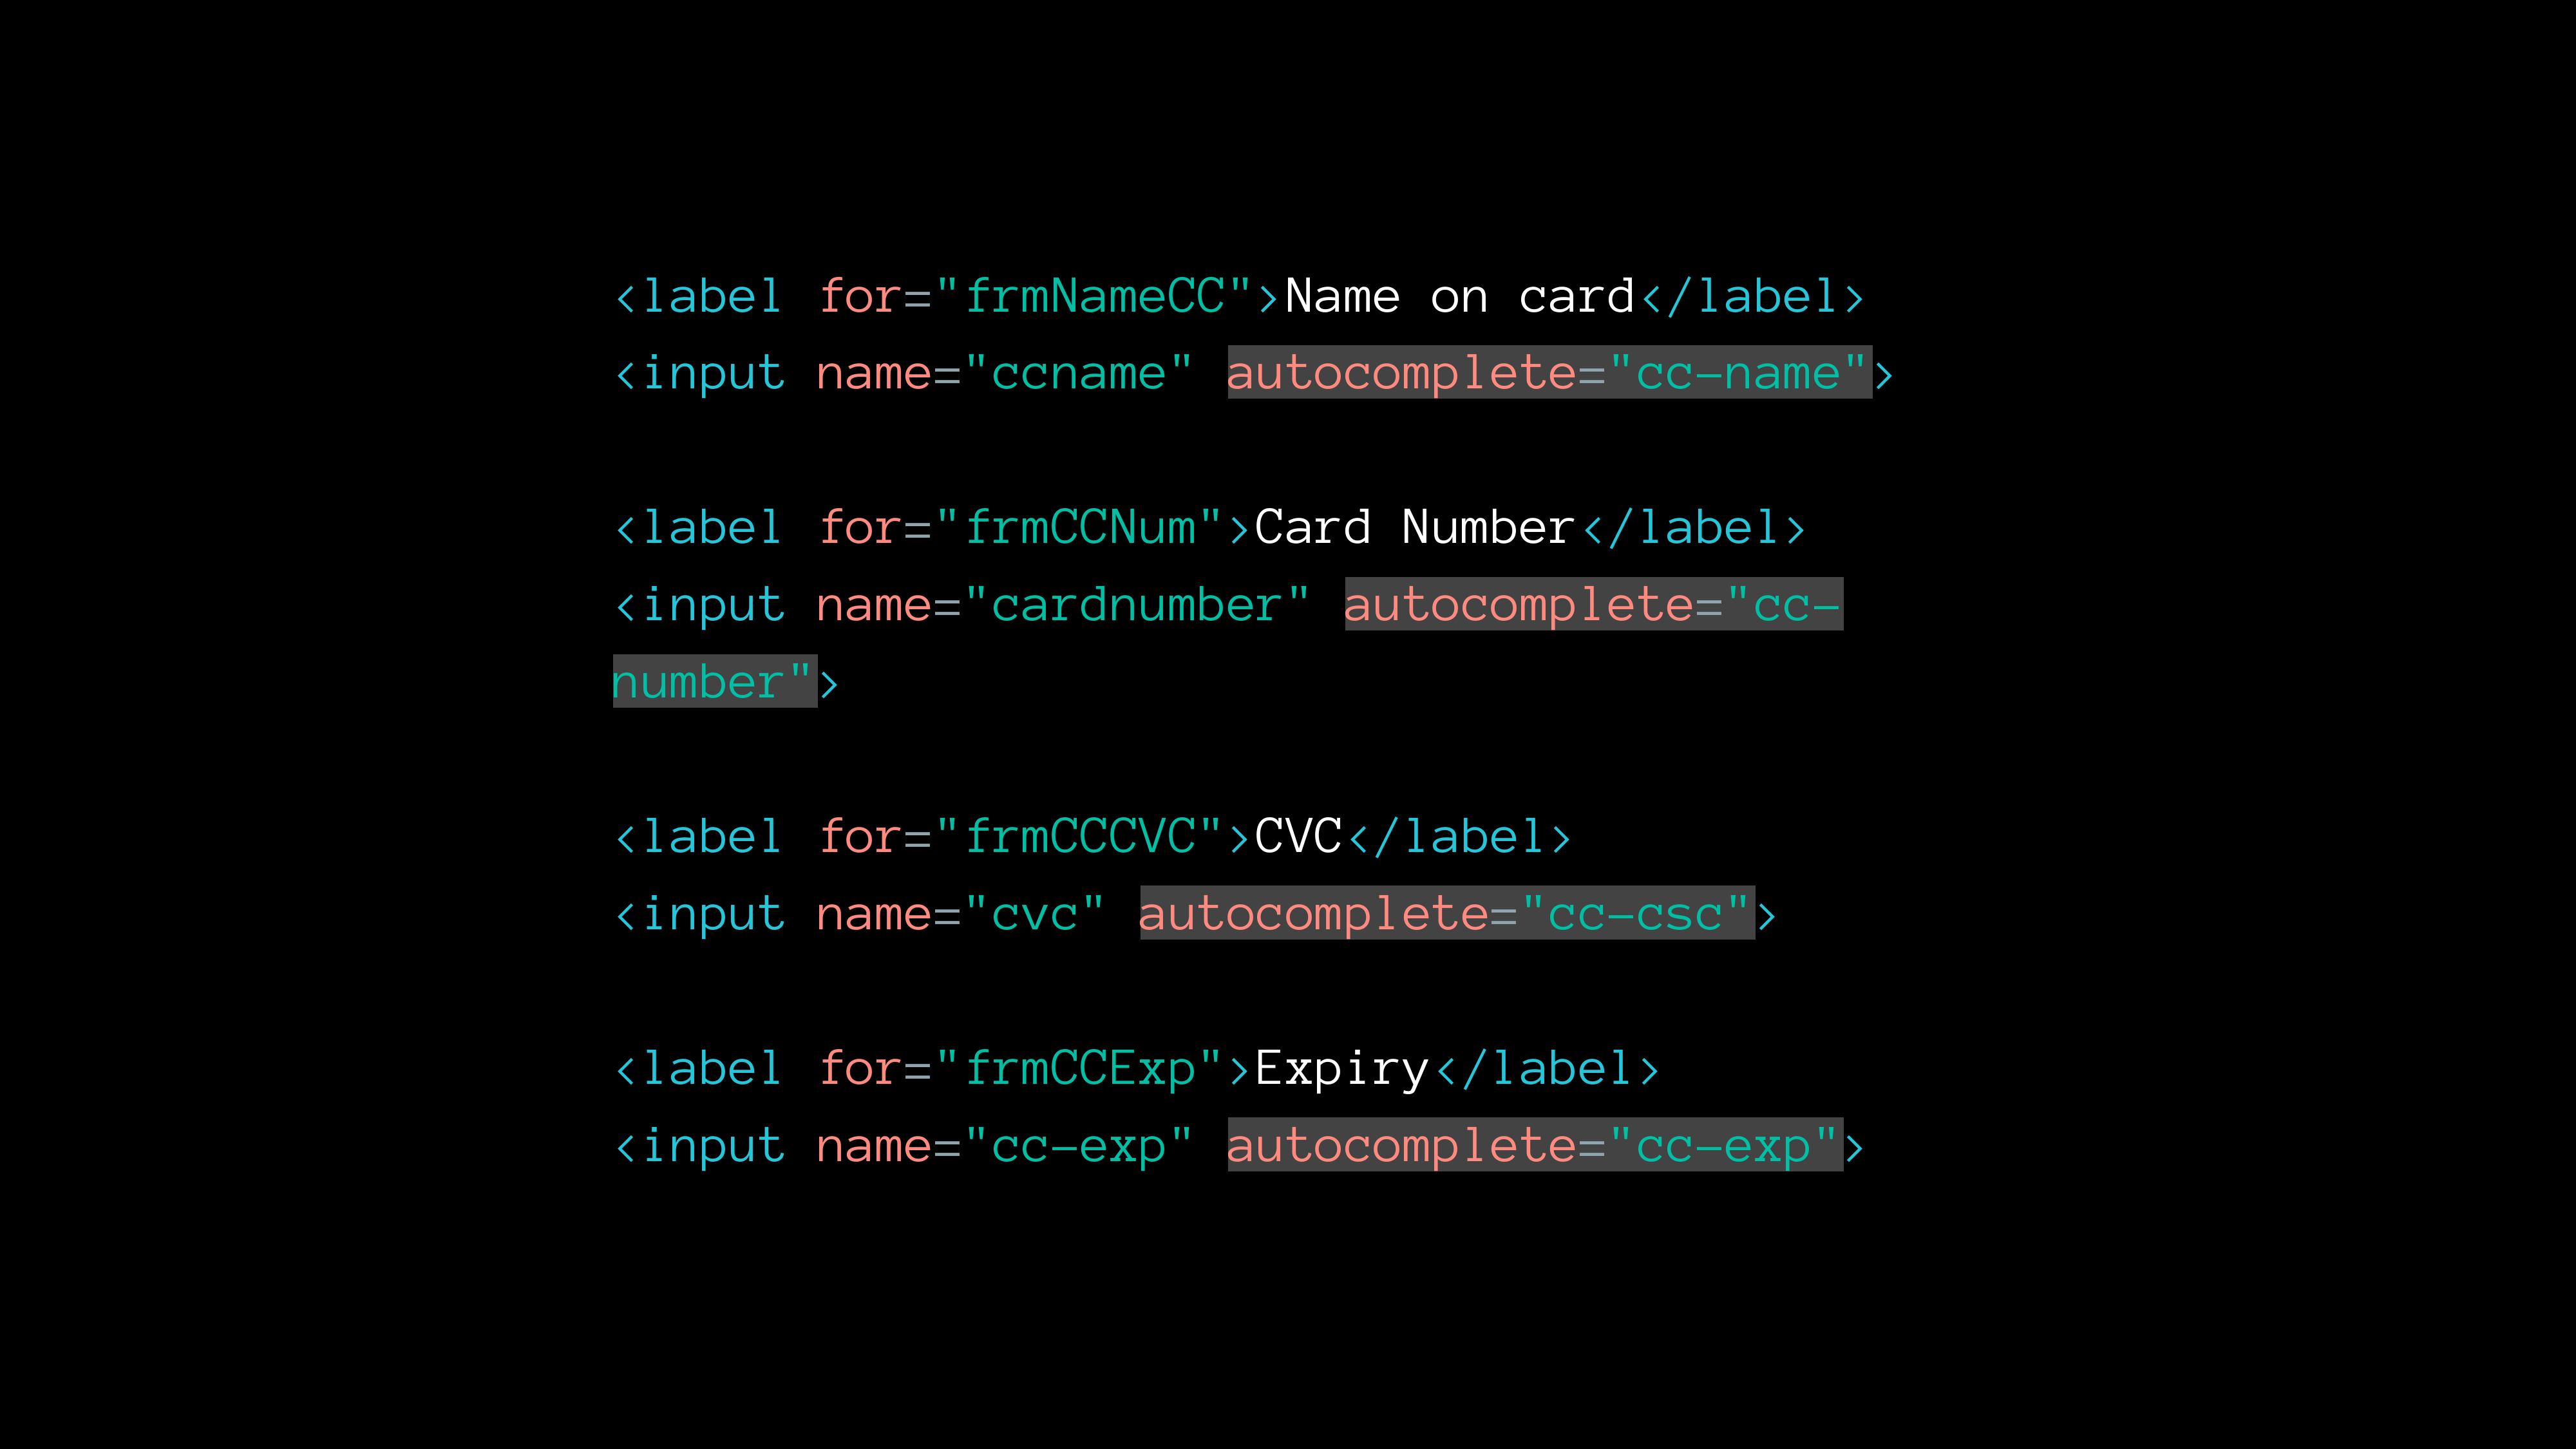

<label for="frmNameCC">Name on card</label>
<input name="ccname" autocomplete="cc-name">
<label for="frmCCNum">Card Number</label>
<input name="cardnumber" autocomplete="cc-number">
<label for="frmCCCVC">CVC</label>
<input name="cvc" autocomplete="cc-csc">
<label for="frmCCExp">Expiry</label>
<input name="cc-exp" autocomplete="cc-exp">